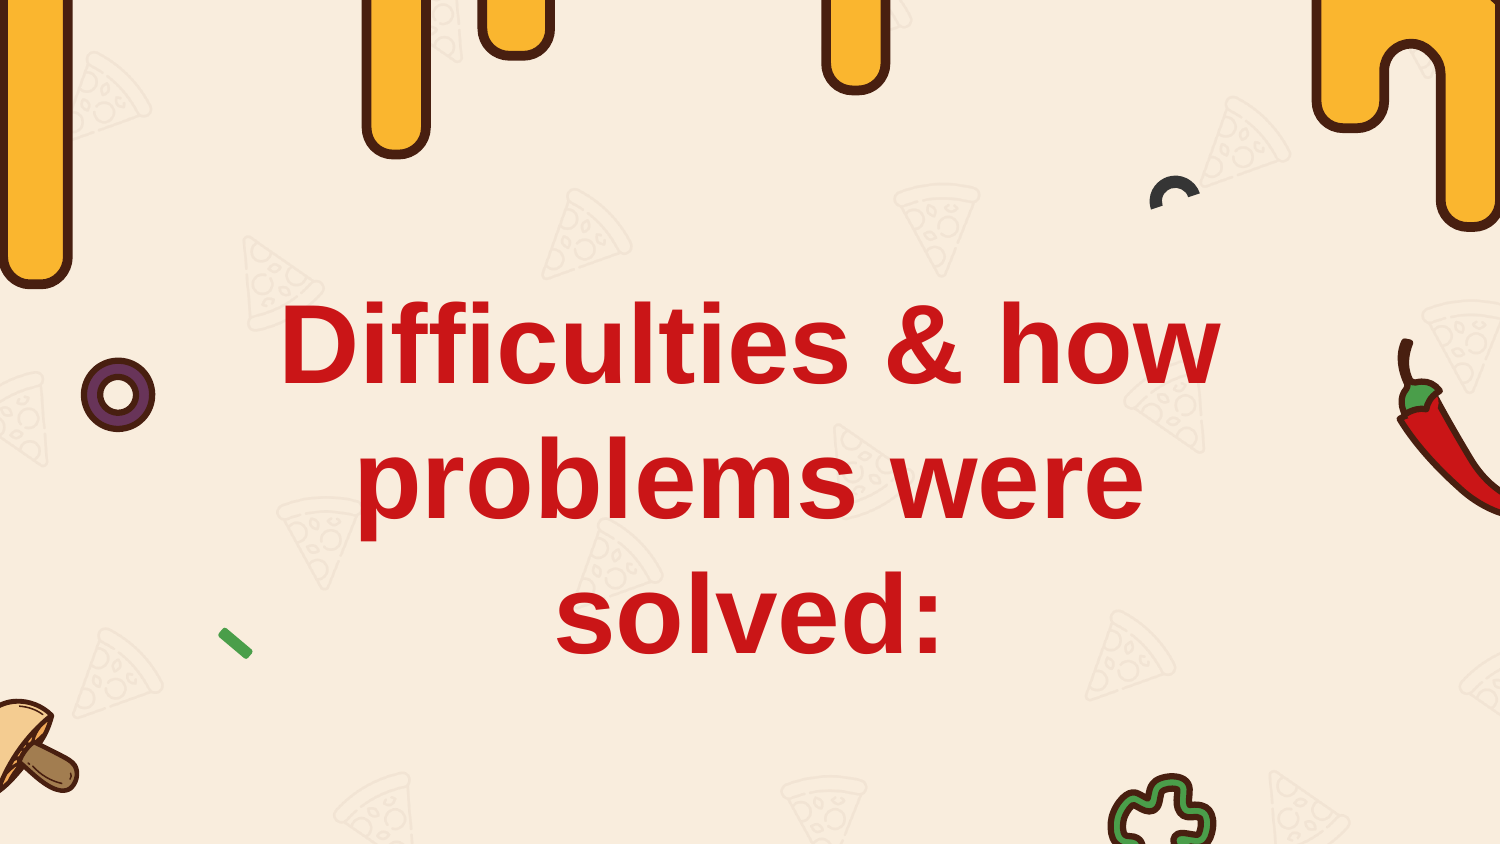

# Difficulties & how problems were solved: